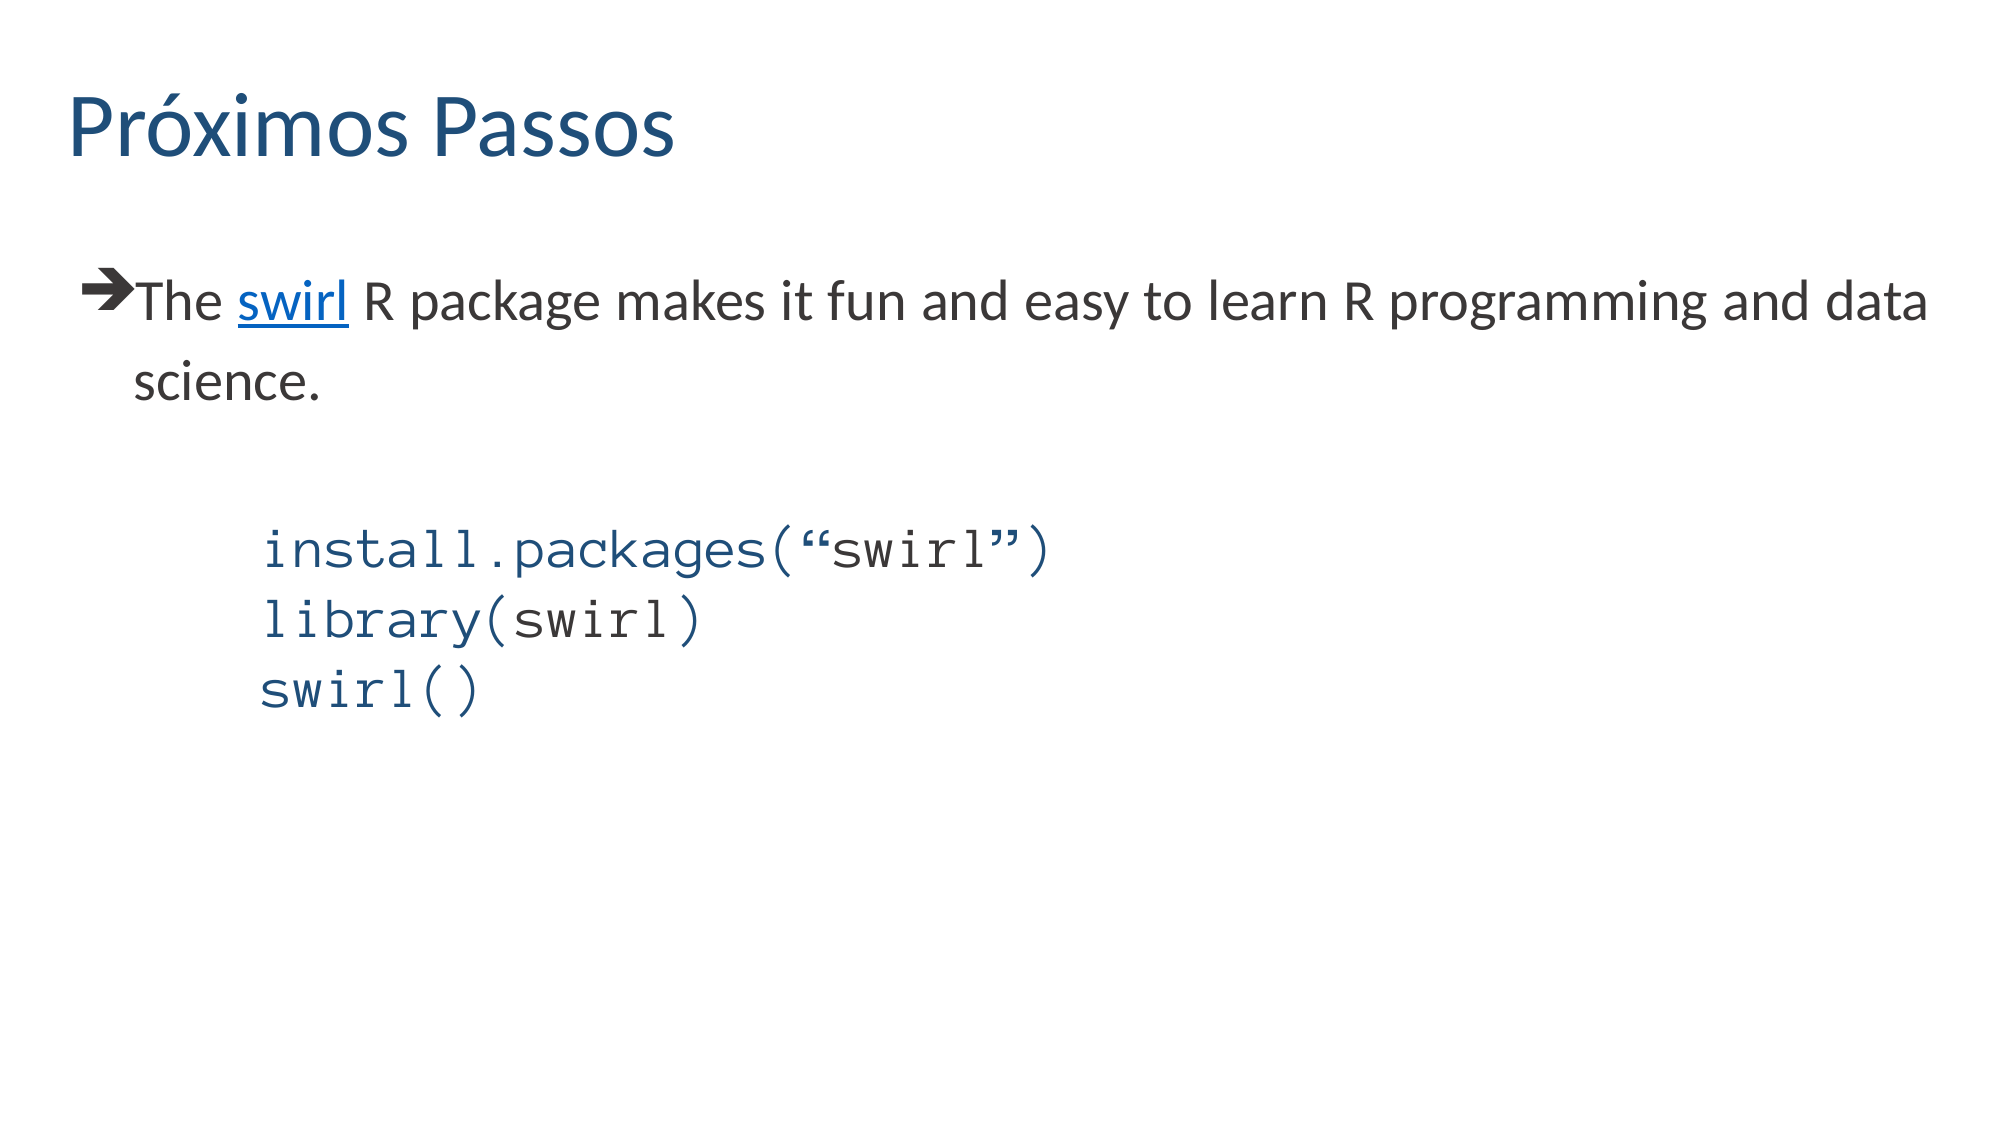

Próximos Passos
The swirl R package makes it fun and easy to learn R programming and data science.
install.packages(“swirl”)
library(swirl)
swirl()